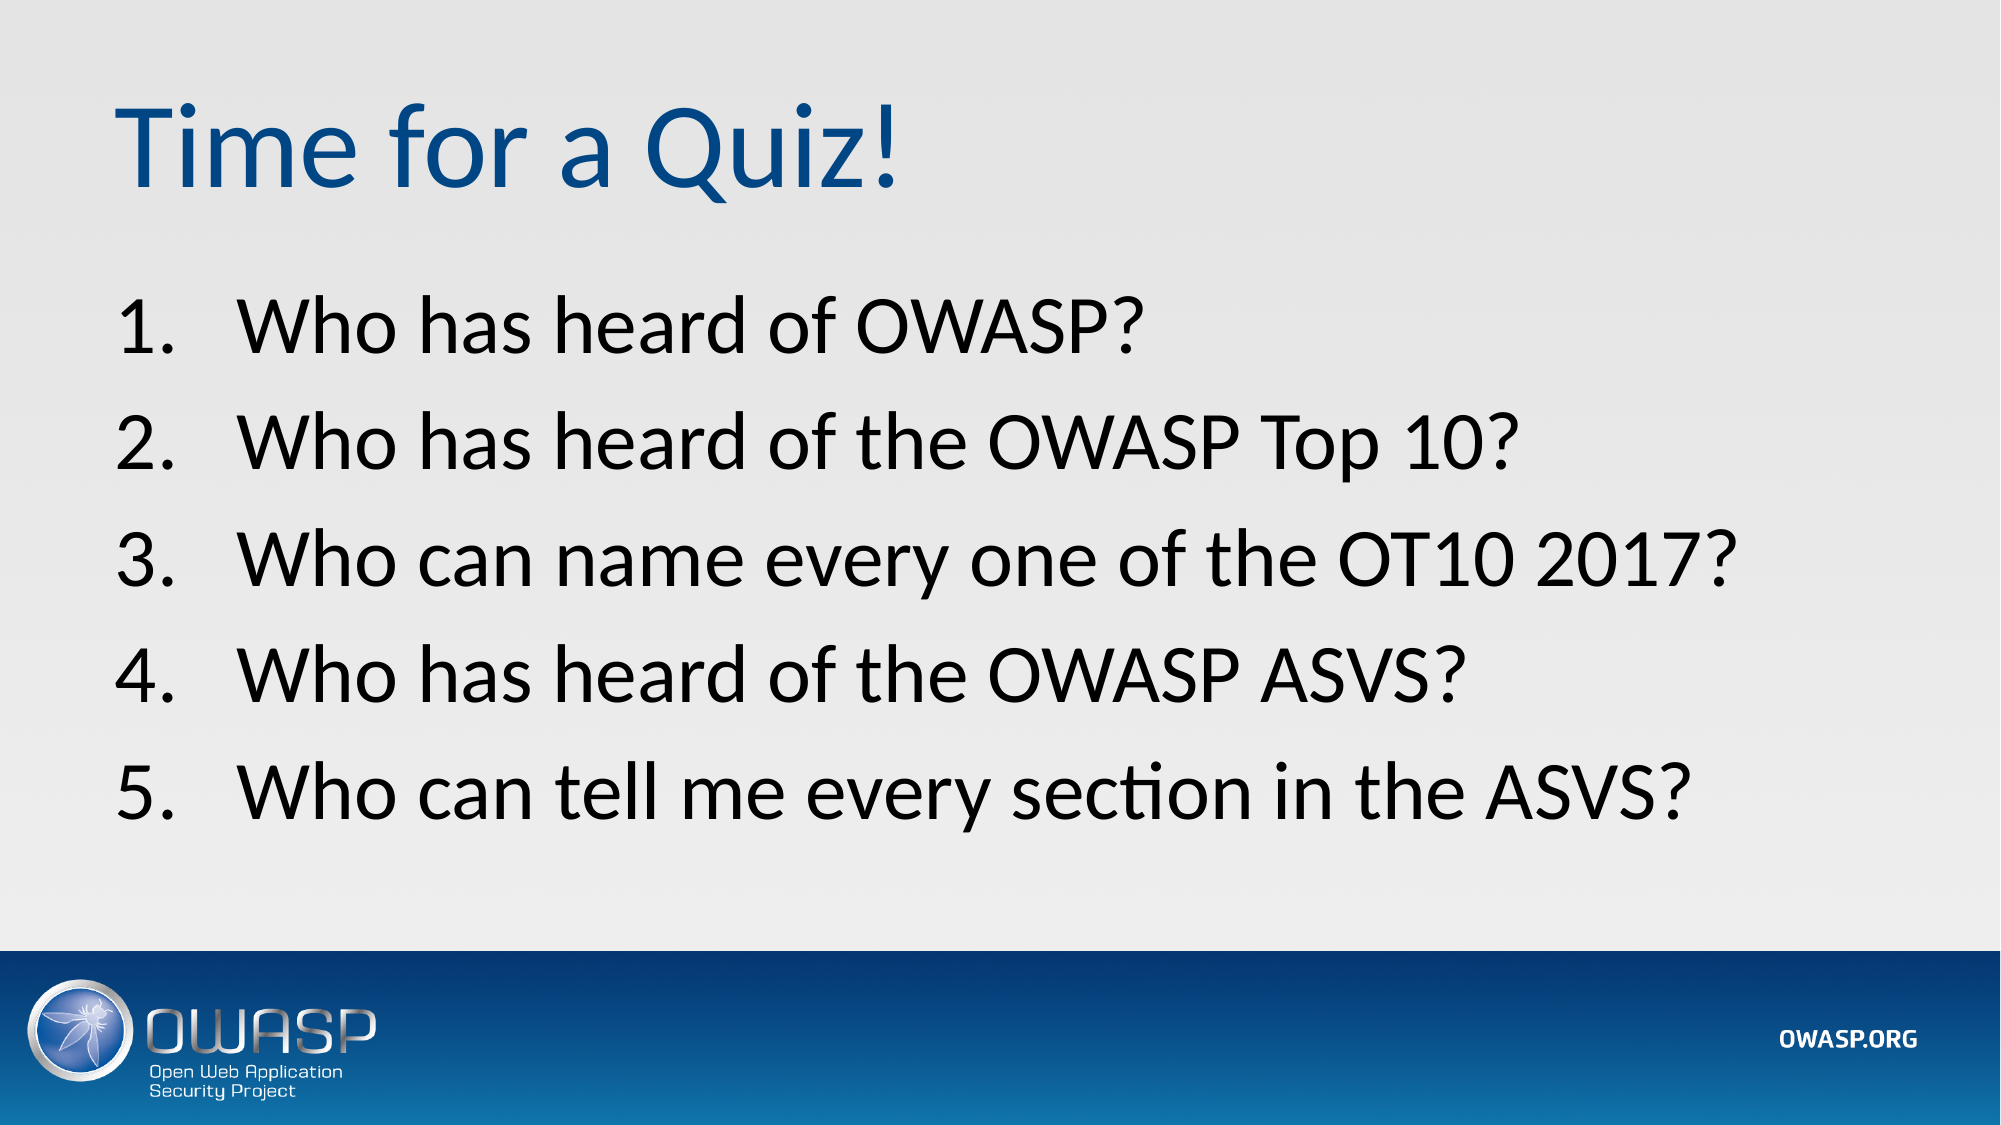

# Time for a Quiz!
Who has heard of OWASP?
Who has heard of the OWASP Top 10?
Who can name every one of the OT10 2017?
Who has heard of the OWASP ASVS?
Who can tell me every section in the ASVS?